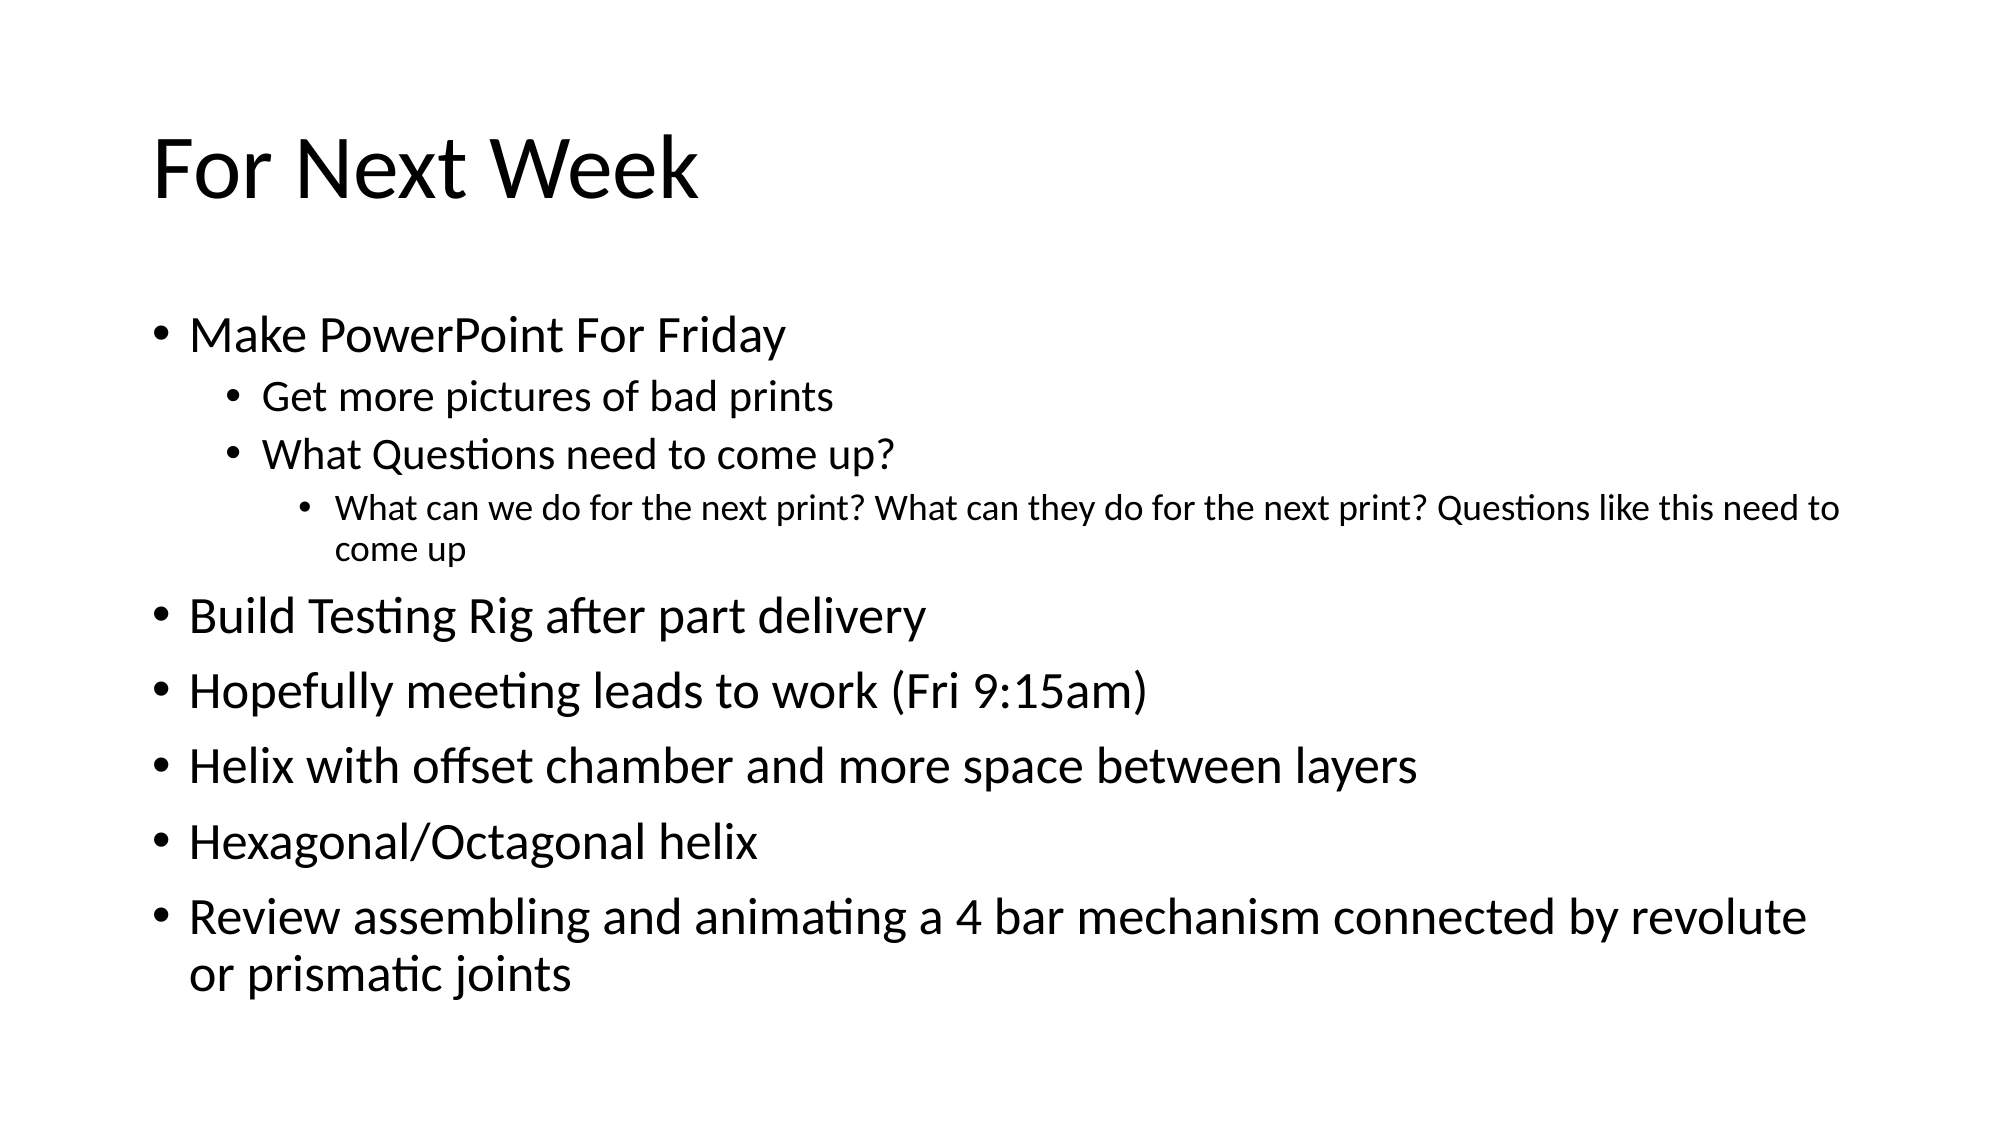

# For Next Week
Make PowerPoint For Friday
Get more pictures of bad prints
What Questions need to come up?
What can we do for the next print? What can they do for the next print? Questions like this need to come up
Build Testing Rig after part delivery
Hopefully meeting leads to work (Fri 9:15am)
Helix with offset chamber and more space between layers
Hexagonal/Octagonal helix
Review assembling and animating a 4 bar mechanism connected by revolute or prismatic joints